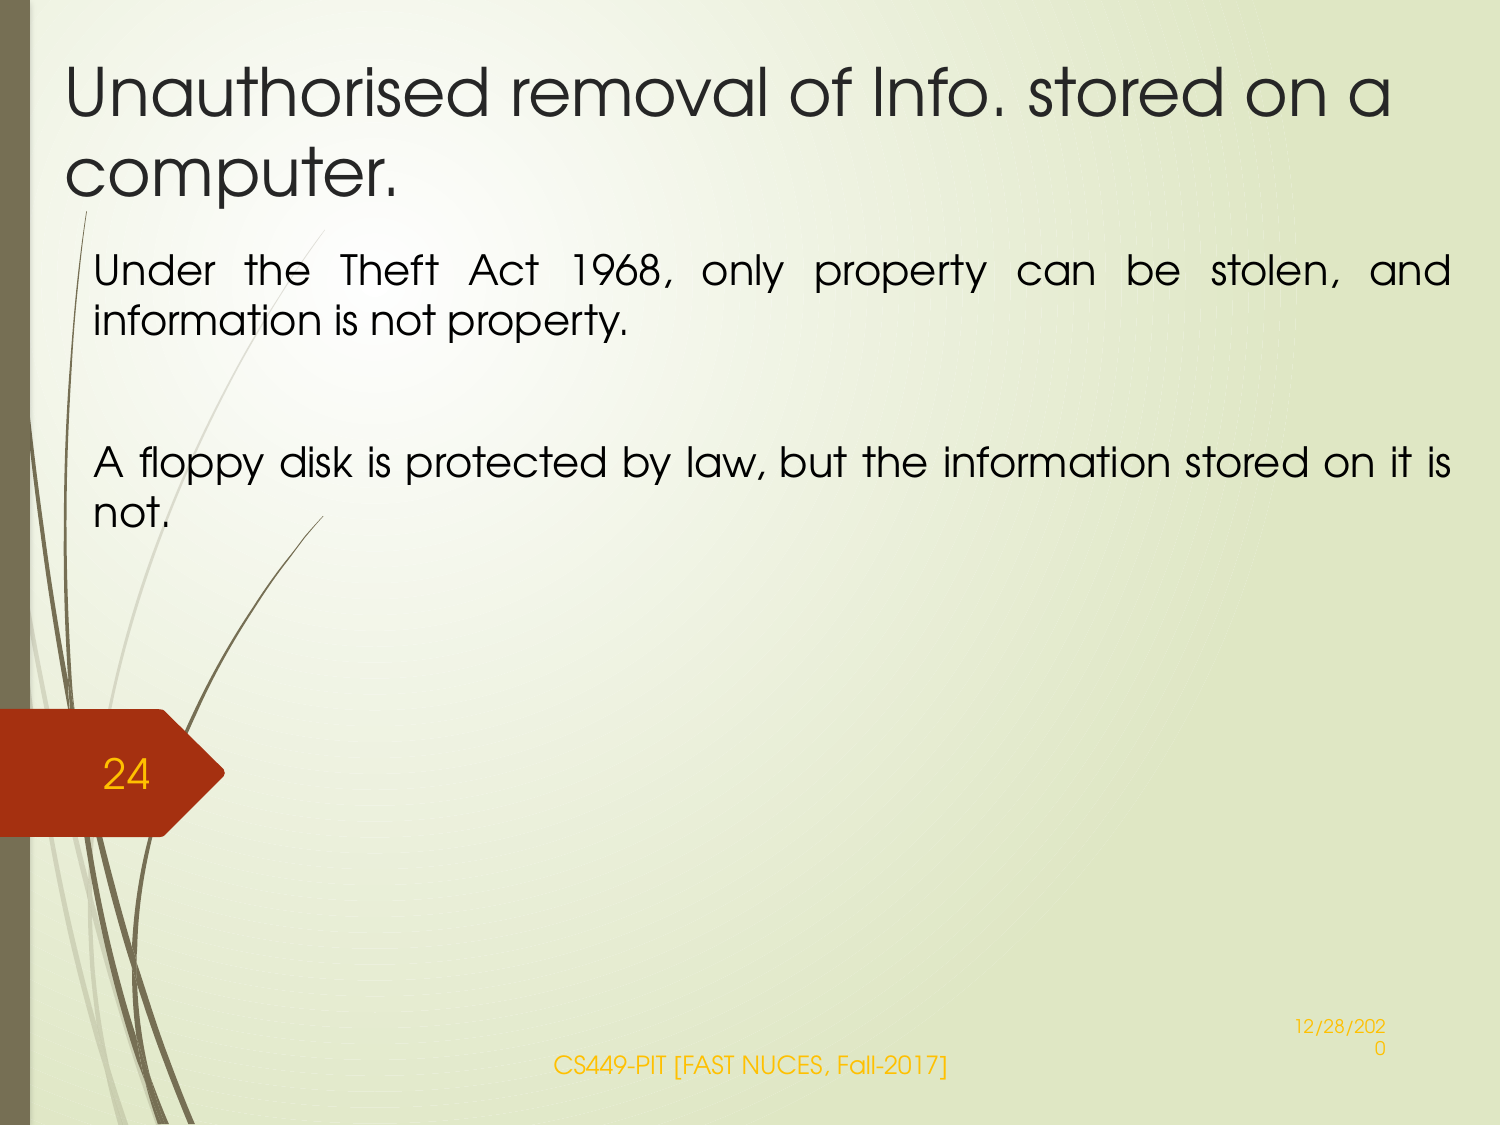

# Unauthorised removal of Info. stored on a computer.
Under the Theft Act 1968, only property can be stolen, and information is not property.

A floppy disk is protected by law, but the information stored on it is not.

24
12/28/2020
CS449-PIT [FAST NUCES, Fall-2017]